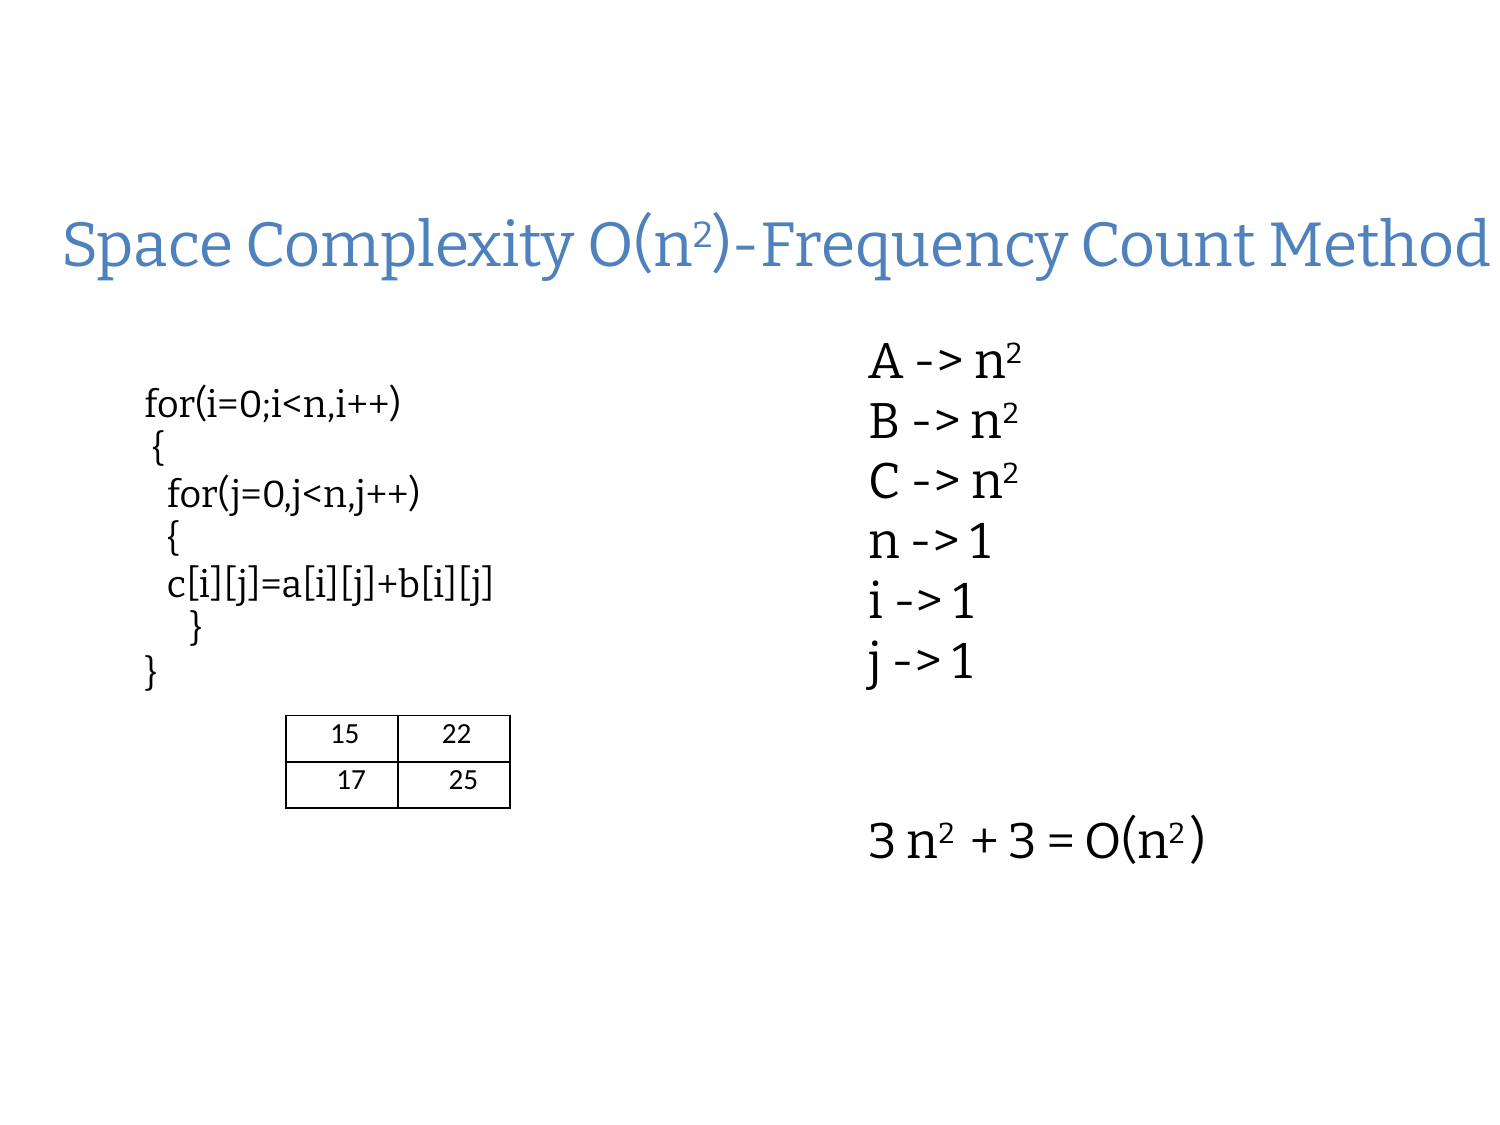

Space Complexity O(n2)-Frequency Count Method
A -> n2
B -> n2
C -> n2
n -> 1
i -> 1
j -> 1

3 n2  + 3 = O(n2 )
for(i=0;i<n,i++)
 {
   for(j=0,j<n,j++)
   {
   c[i][j]=a[i][j]+b[i][j]
      }
}

| 15 | 22 |
| --- | --- |
| 17 | 25 |